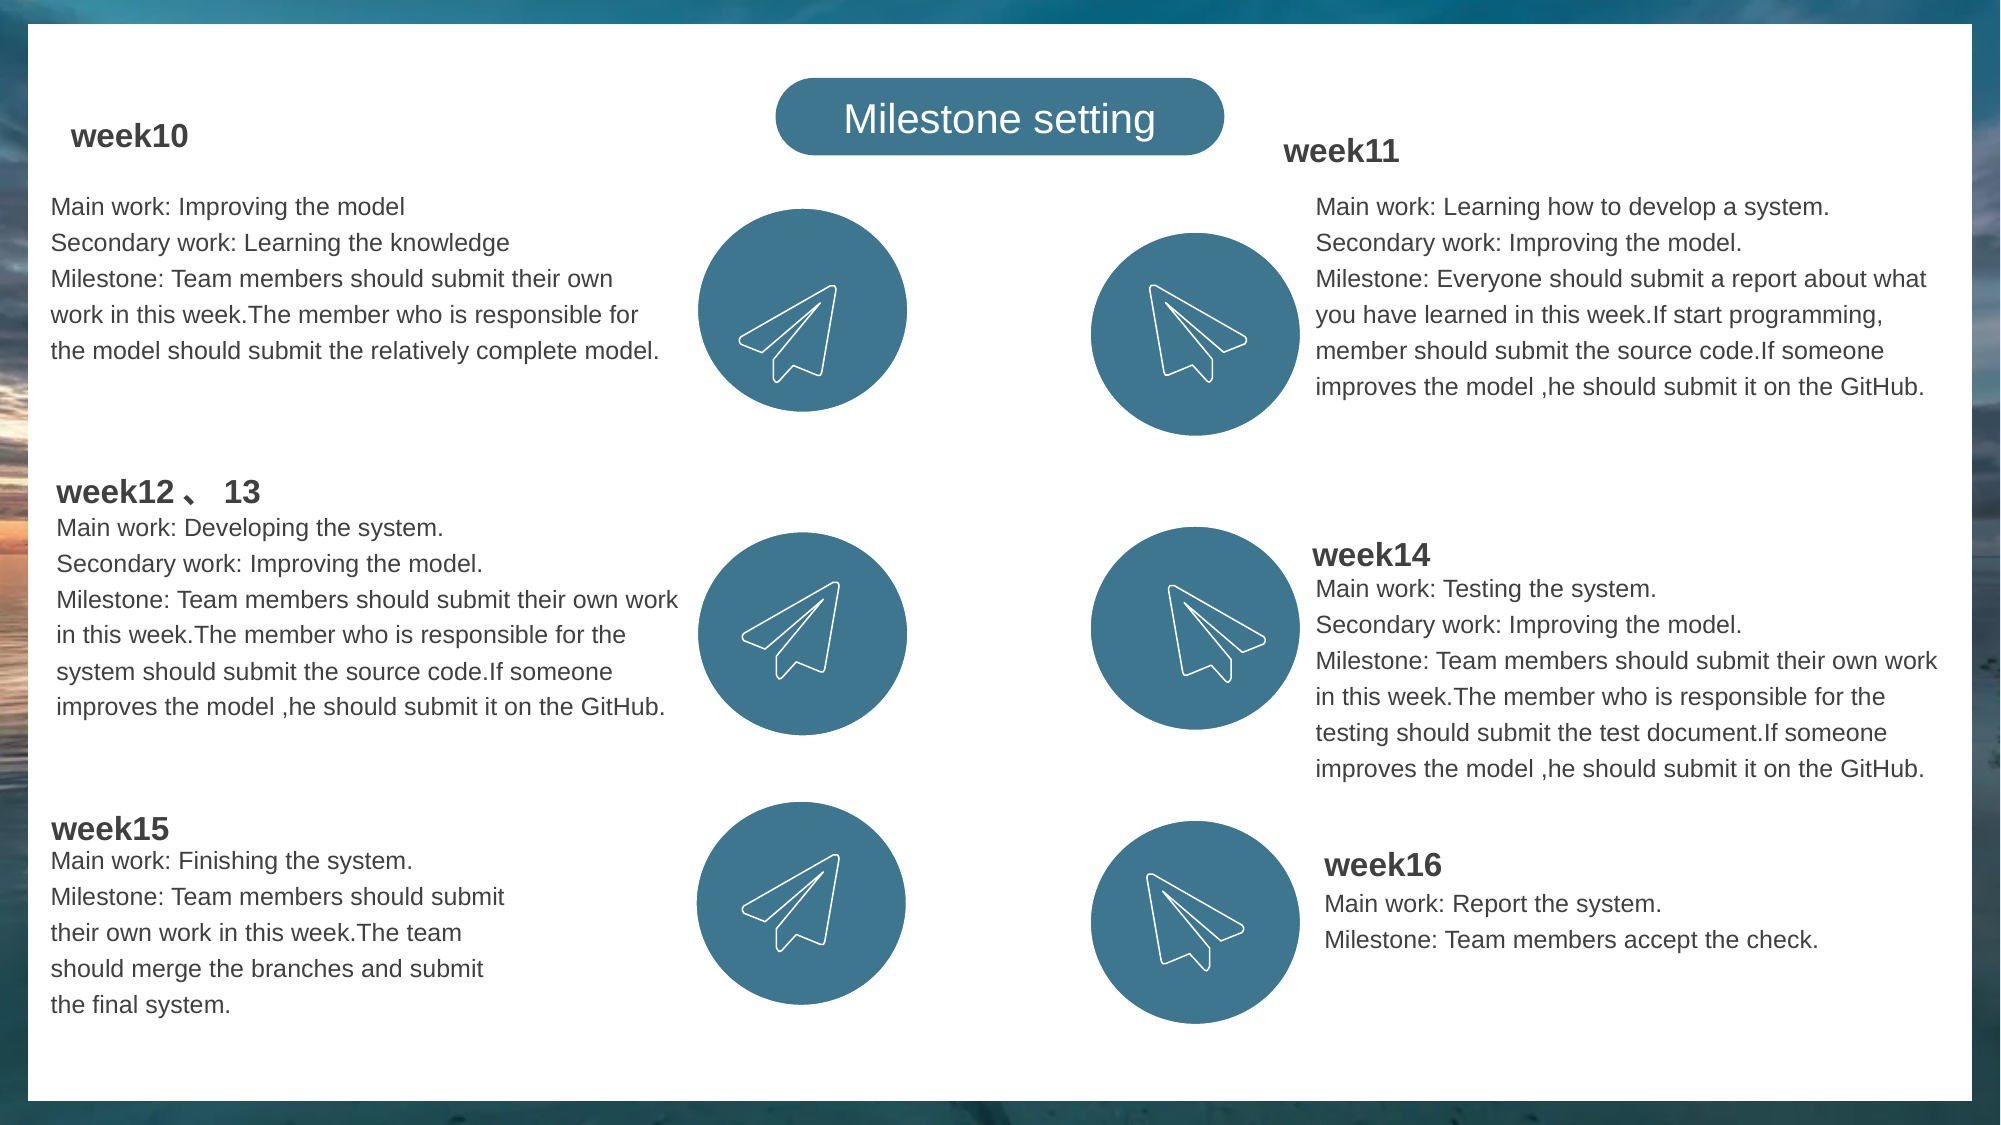

week10
Milestone setting
week11
Main work: Improving the model
Secondary work: Learning the knowledge
Milestone: Team members should submit their own work in this week.The member who is responsible for the model should submit the relatively complete model.
Main work: Learning how to develop a system.
Secondary work: Improving the model.
Milestone: Everyone should submit a report about what you have learned in this week.If start programming, member should submit the source code.If someone improves the model ,he should submit it on the GitHub.

week12、13
Main work: Developing the system.
Secondary work: Improving the model.
Milestone: Team members should submit their own work in this week.The member who is responsible for the system should submit the source code.If someone improves the model ,he should submit it on the GitHub.
week14

Main work: Testing the system.
Secondary work: Improving the model.
Milestone: Team members should submit their own work in this week.The member who is responsible for the testing should submit the test document.If someone improves the model ,he should submit it on the GitHub.

week15

week16
Main work: Finishing the system.
Milestone: Team members should submit their own work in this week.The team should merge the branches and submit the final system.

Main work: Report the system.
Milestone: Team members accept the check.